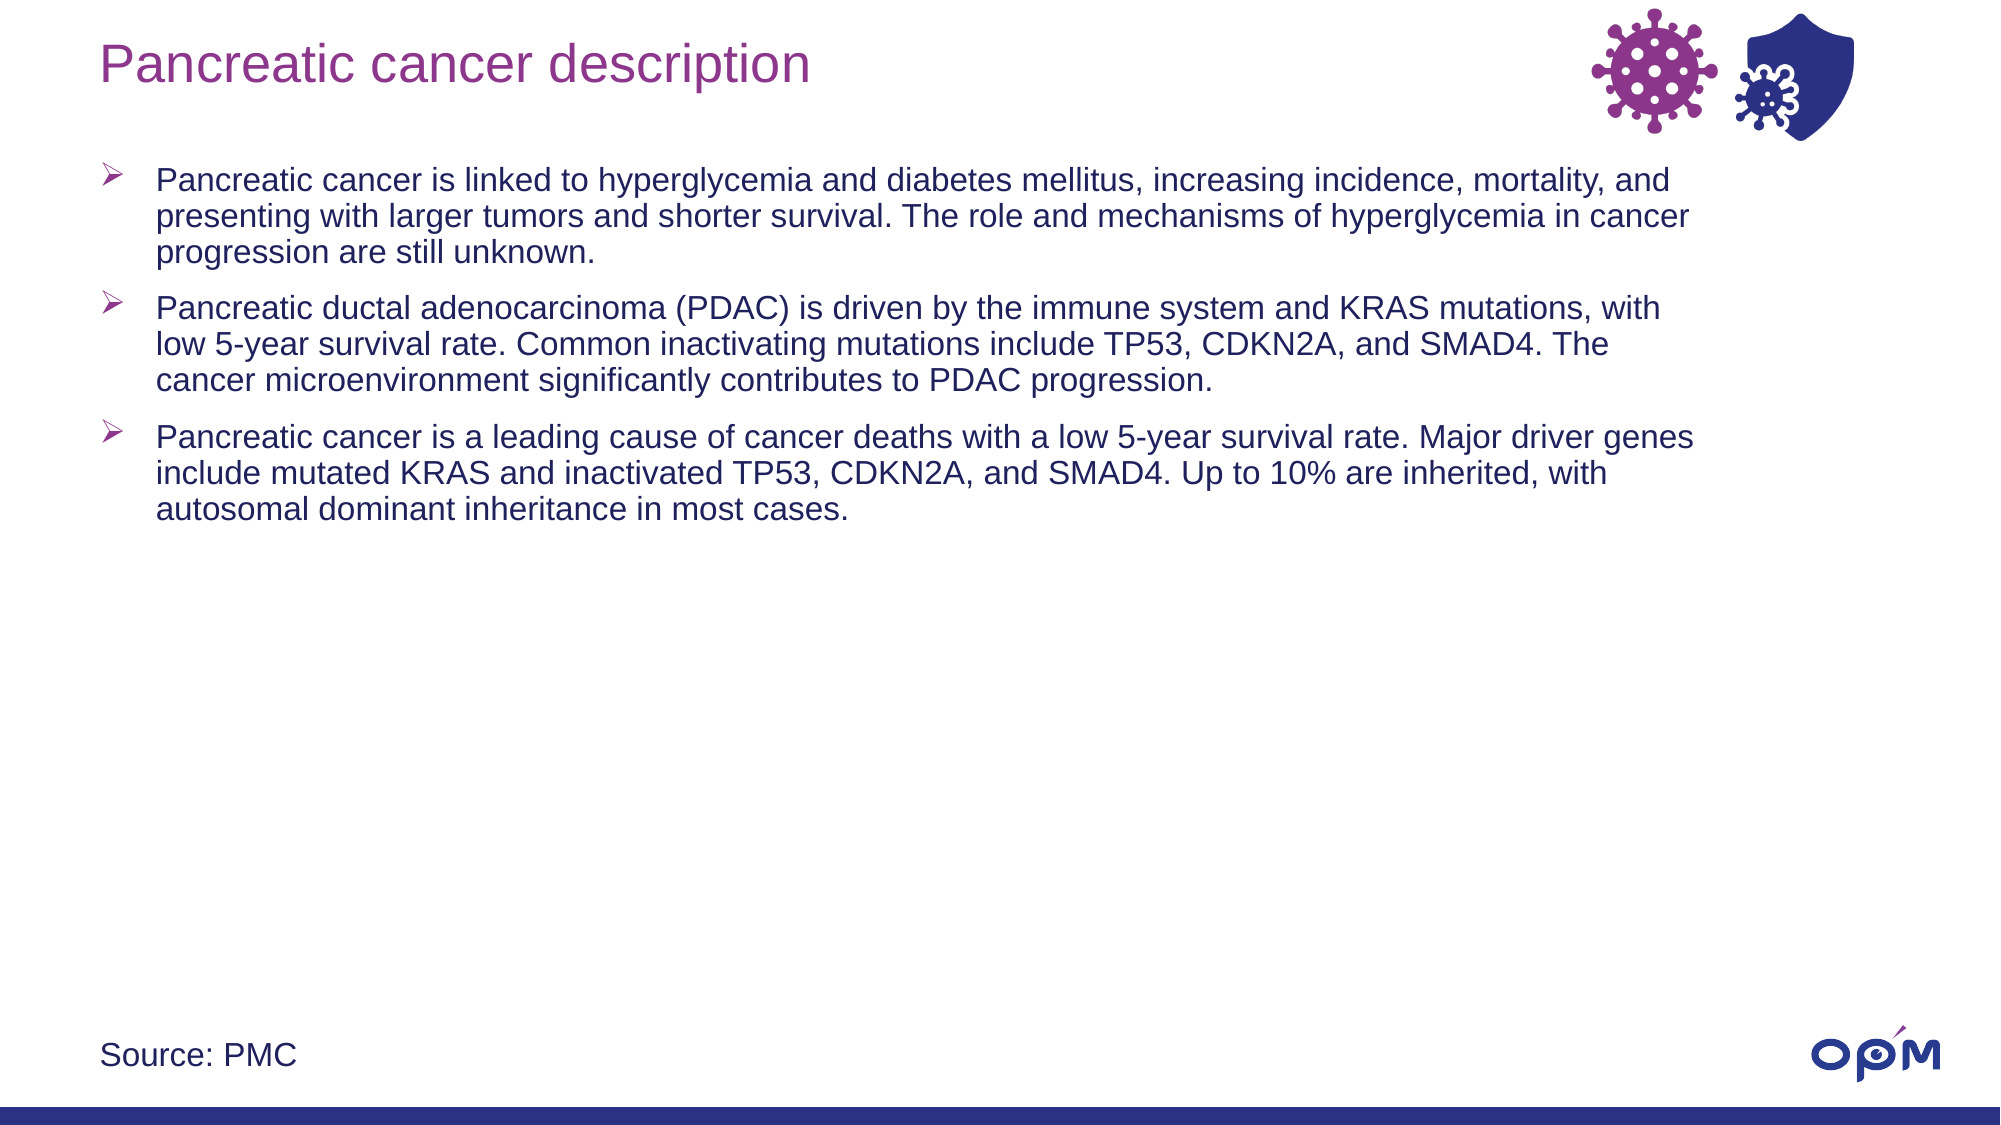

# Pancreatic cancer description
Pancreatic cancer is linked to hyperglycemia and diabetes mellitus, increasing incidence, mortality, and presenting with larger tumors and shorter survival. The role and mechanisms of hyperglycemia in cancer progression are still unknown.
Pancreatic ductal adenocarcinoma (PDAC) is driven by the immune system and KRAS mutations, with low 5-year survival rate. Common inactivating mutations include TP53, CDKN2A, and SMAD4. The cancer microenvironment significantly contributes to PDAC progression.
Pancreatic cancer is a leading cause of cancer deaths with a low 5-year survival rate. Major driver genes include mutated KRAS and inactivated TP53, CDKN2A, and SMAD4. Up to 10% are inherited, with autosomal dominant inheritance in most cases.

Source: PMC